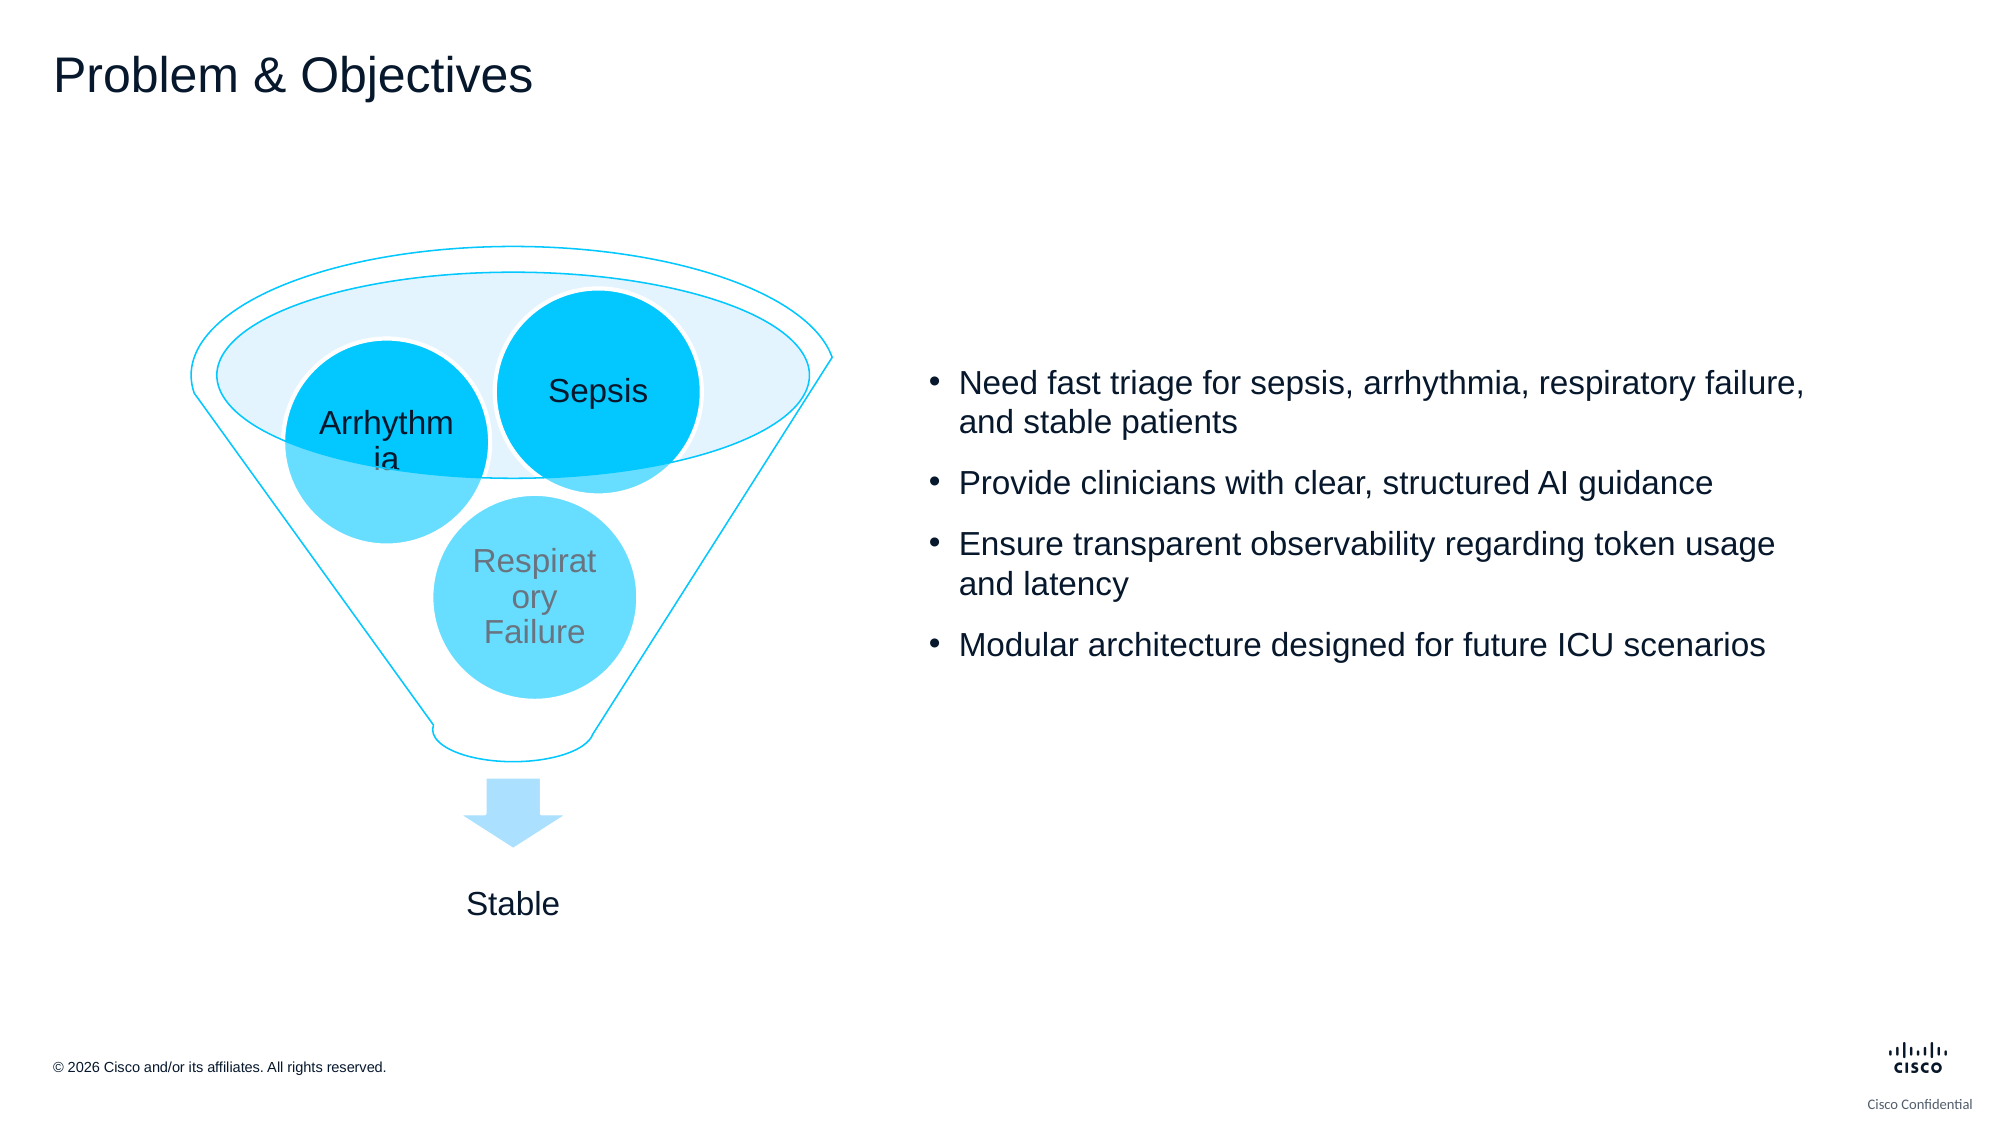

# Problem & Objectives
Stable
Respiratory Failure
Arrhythmia
Sepsis
Need fast triage for sepsis, arrhythmia, respiratory failure, and stable patients
Provide clinicians with clear, structured AI guidance
Ensure transparent observability regarding token usage and latency
Modular architecture designed for future ICU scenarios